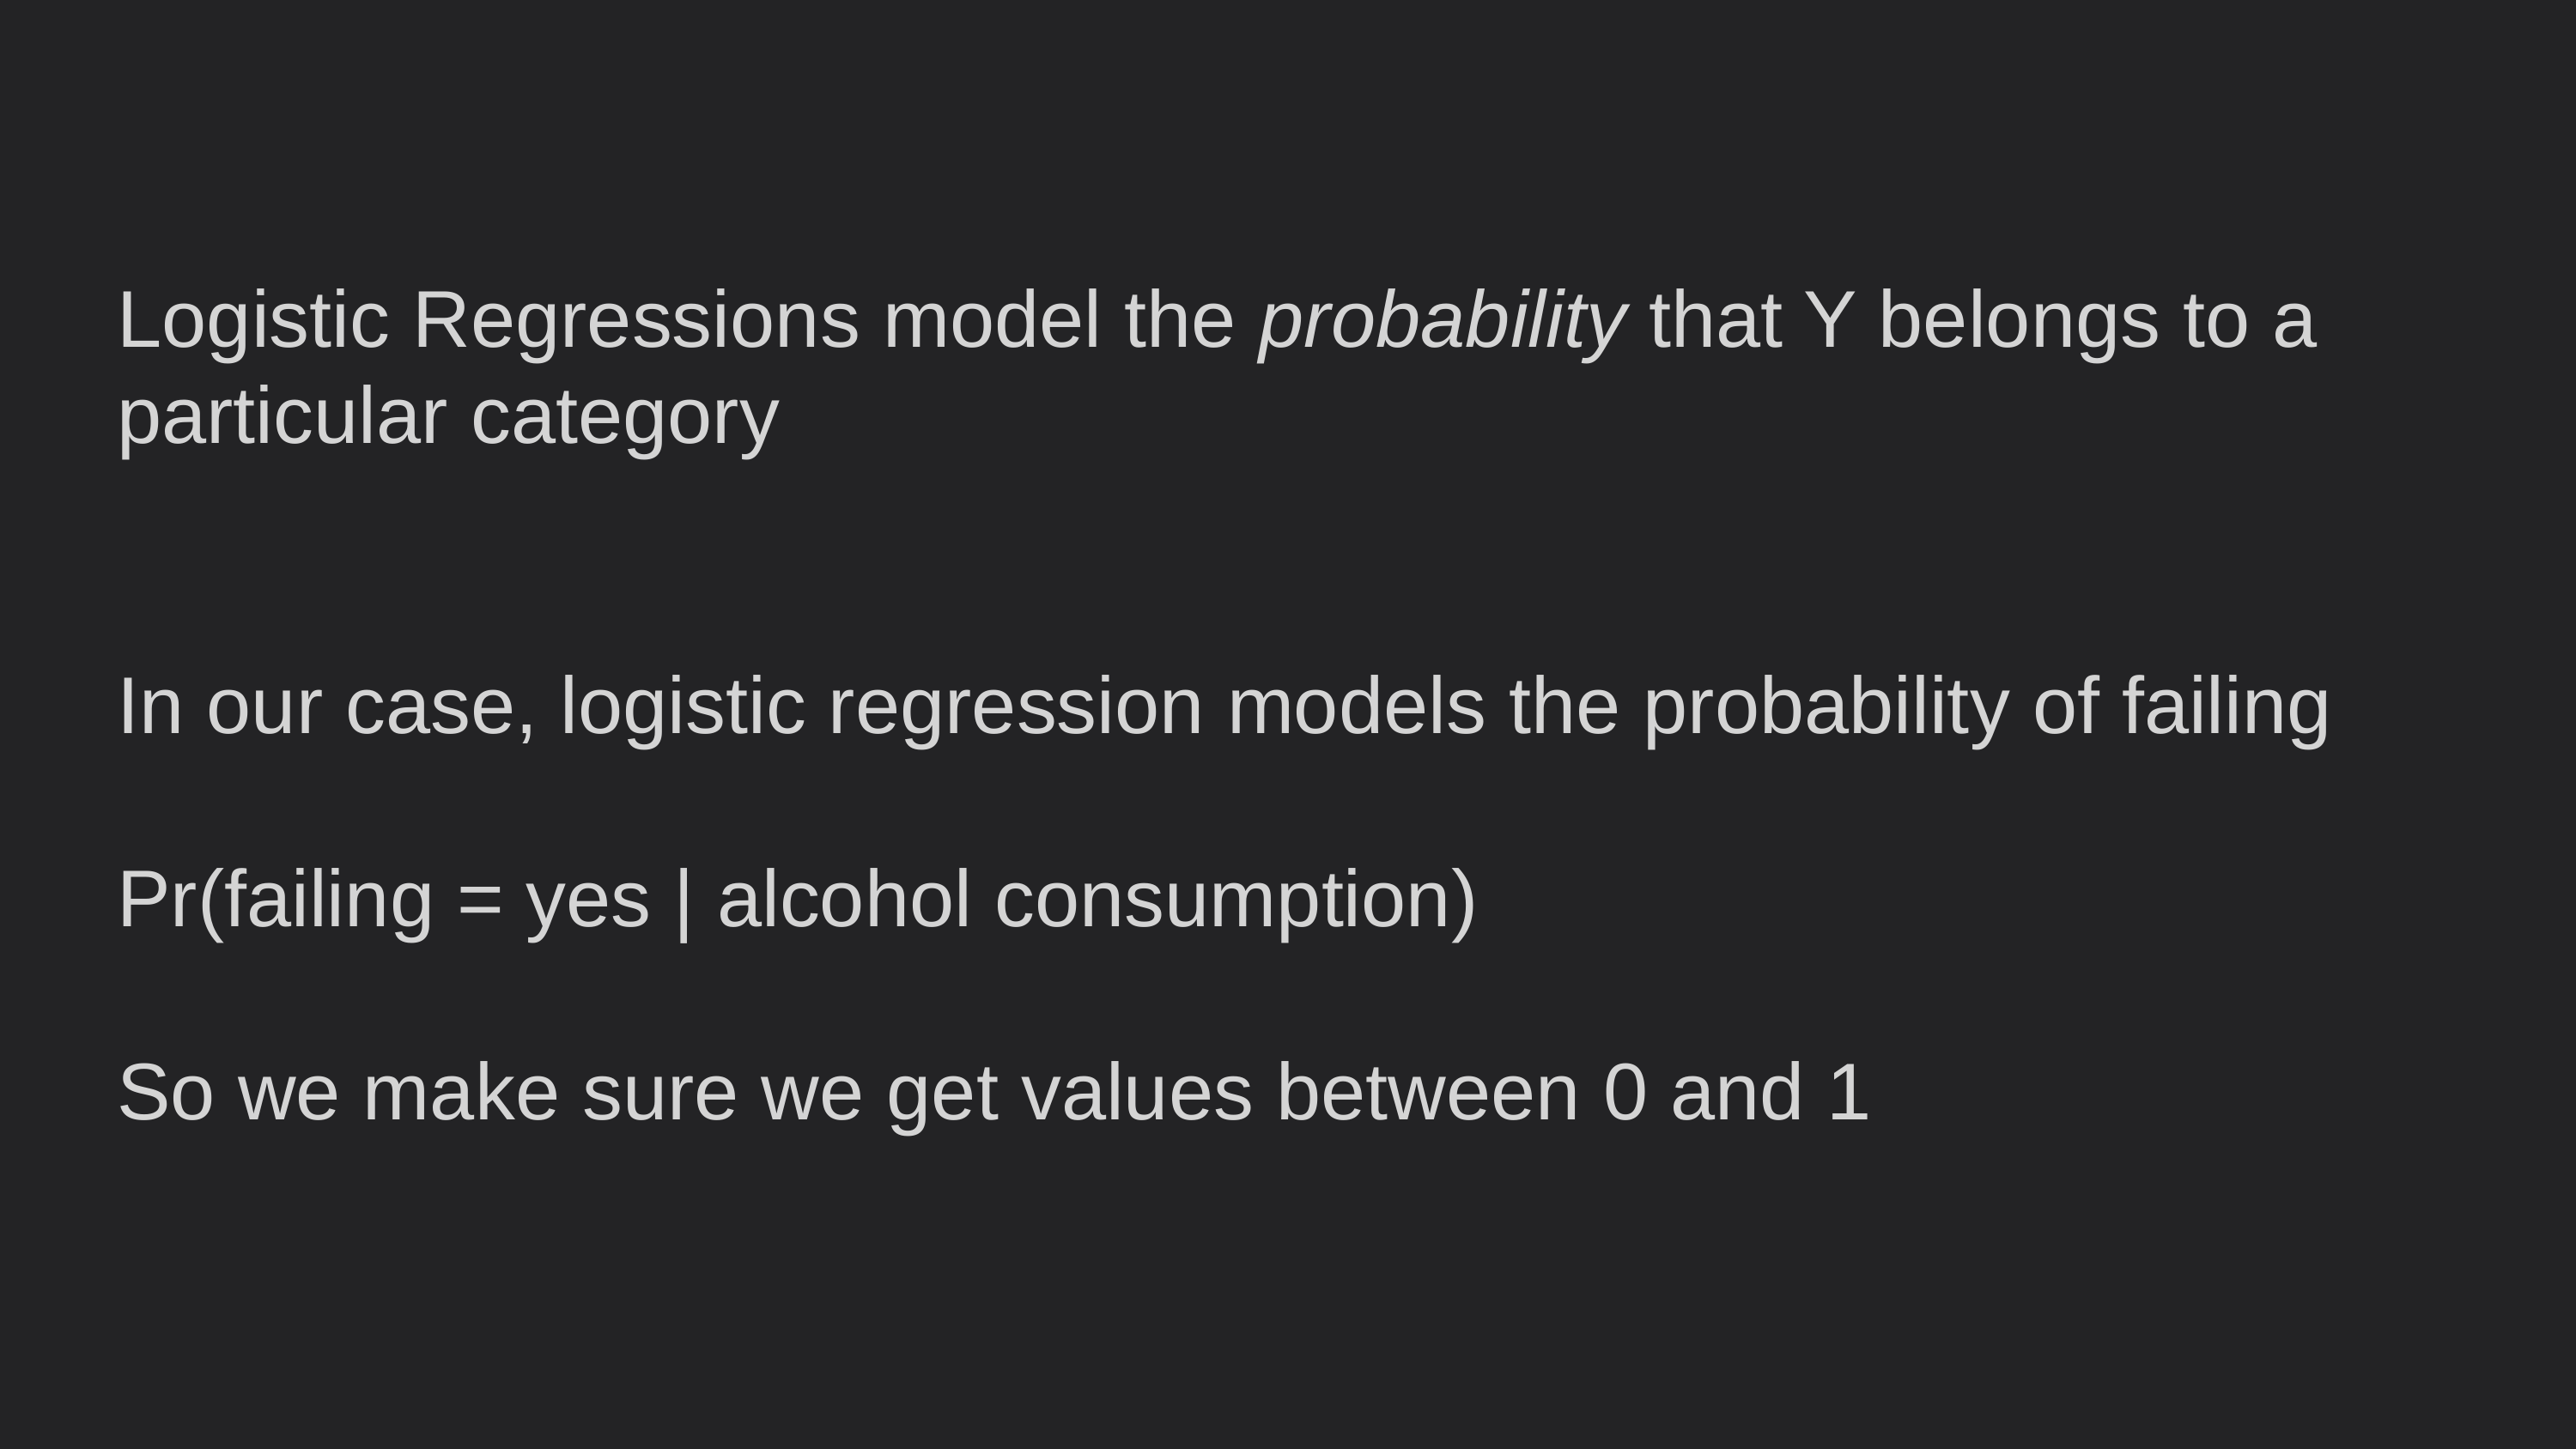

Logistic Regressions model the probability that Y belongs to a particular category

In our case, logistic regression models the probability of failing

Pr(failing = yes | alcohol consumption)

So we make sure we get values between 0 and 1